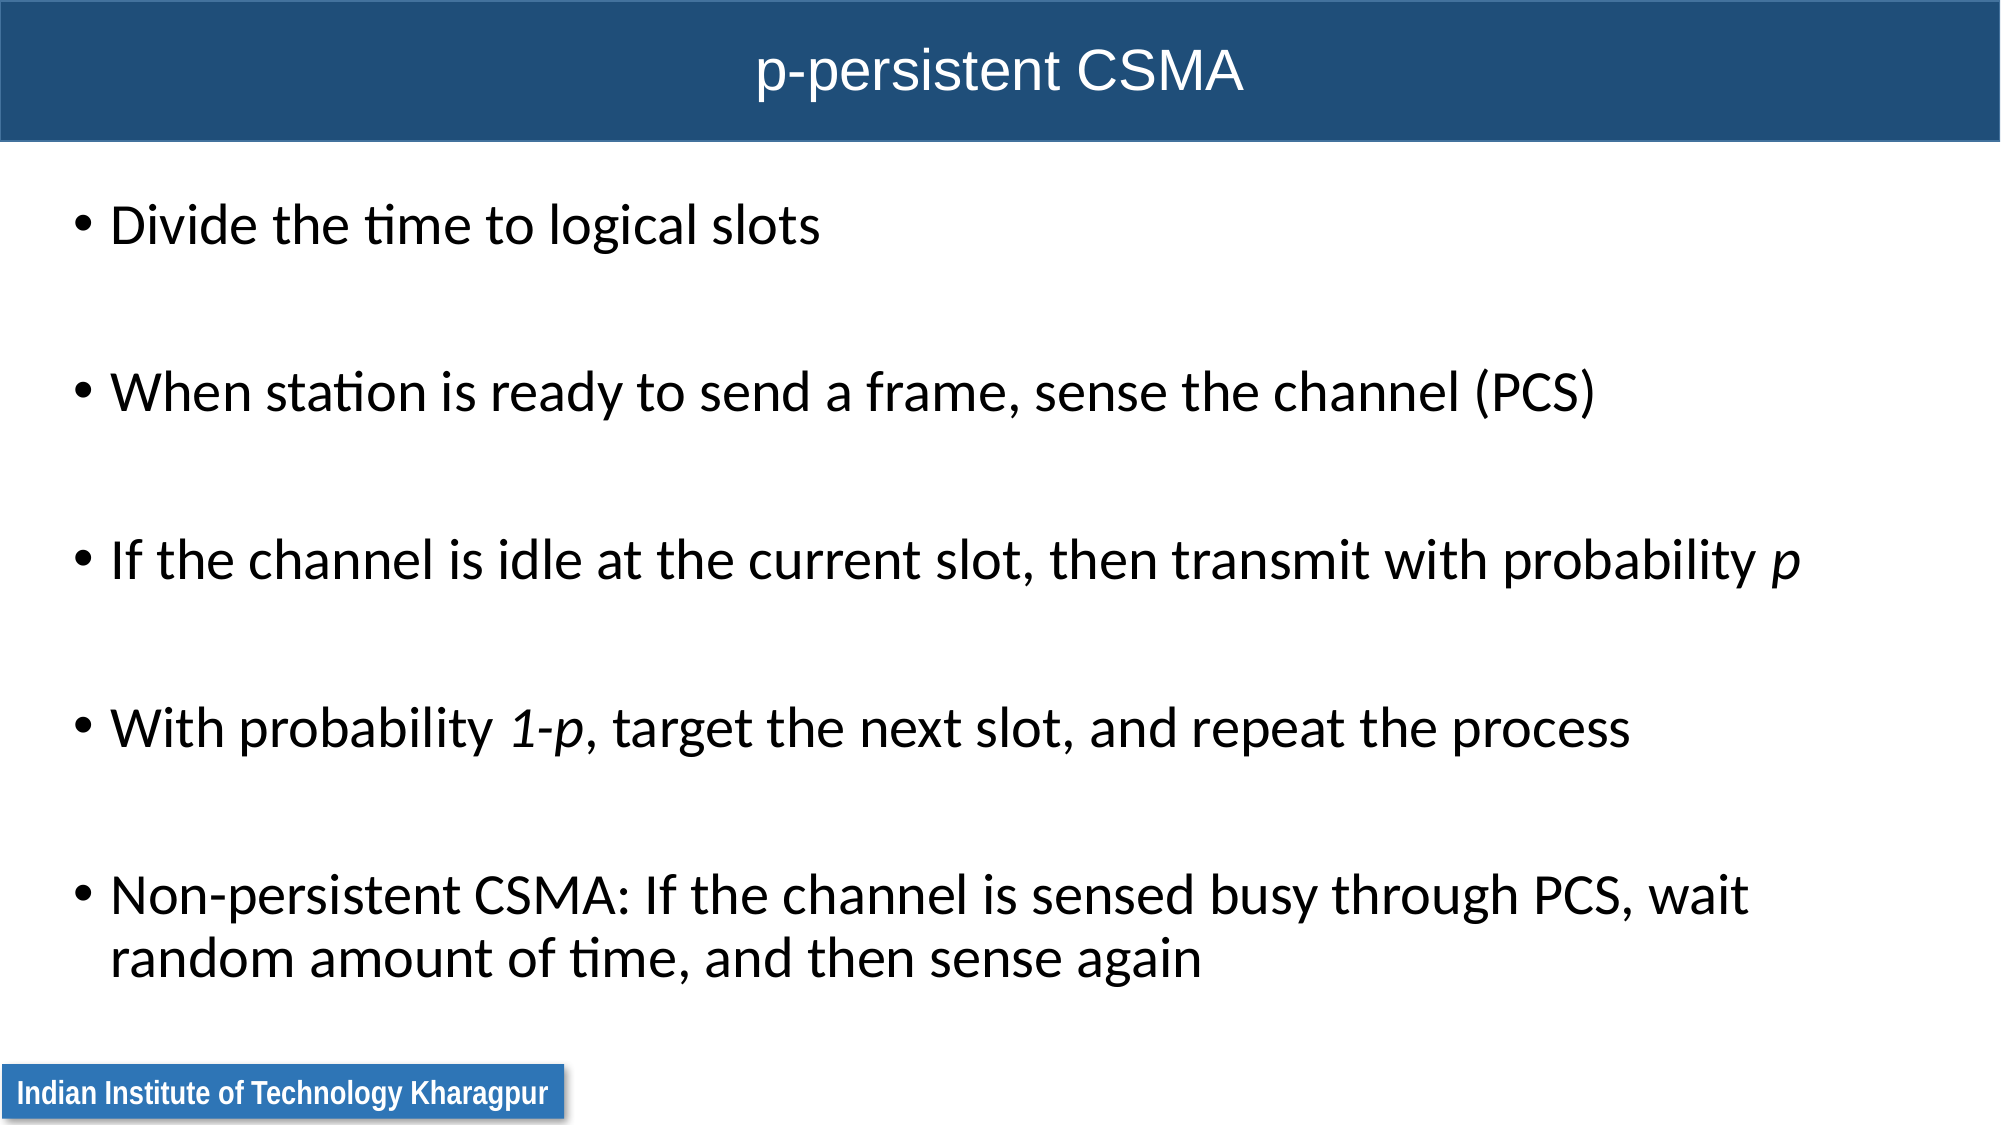

# p-persistent CSMA
Divide the time to logical slots

When station is ready to send a frame, sense the channel (PCS)

If the channel is idle at the current slot, then transmit with probability p

With probability 1-p, target the next slot, and repeat the process

Non-persistent CSMA: If the channel is sensed busy through PCS, wait random amount of time, and then sense again